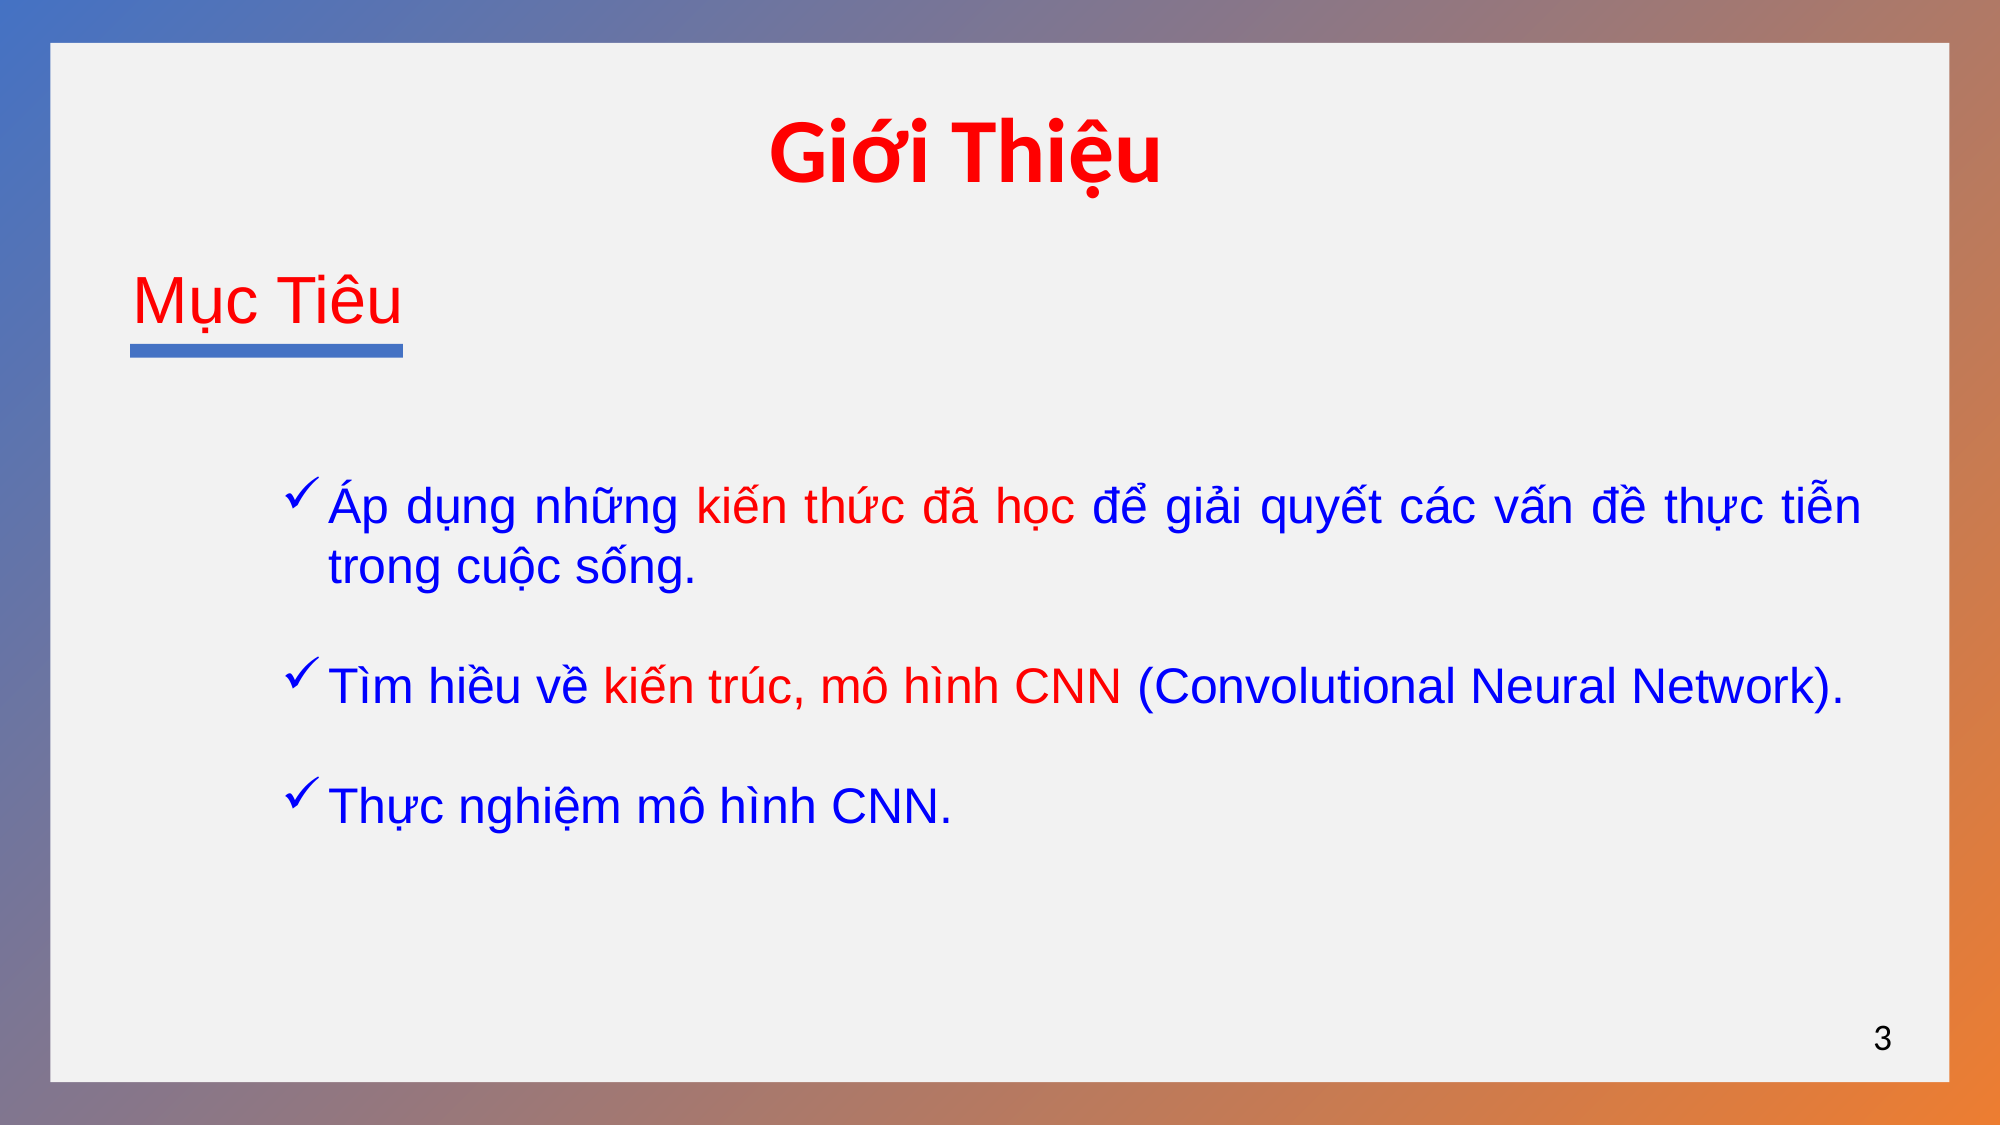

Giới Thiệu
Mục Tiêu

Áp dụng những kiến thức đã học để giải quyết các vấn đề thực tiễn trong cuộc sống.

Tìm hiều về kiến trúc, mô hình CNN (Convolutional Neural Network).

Thực nghiệm mô hình CNN.
3